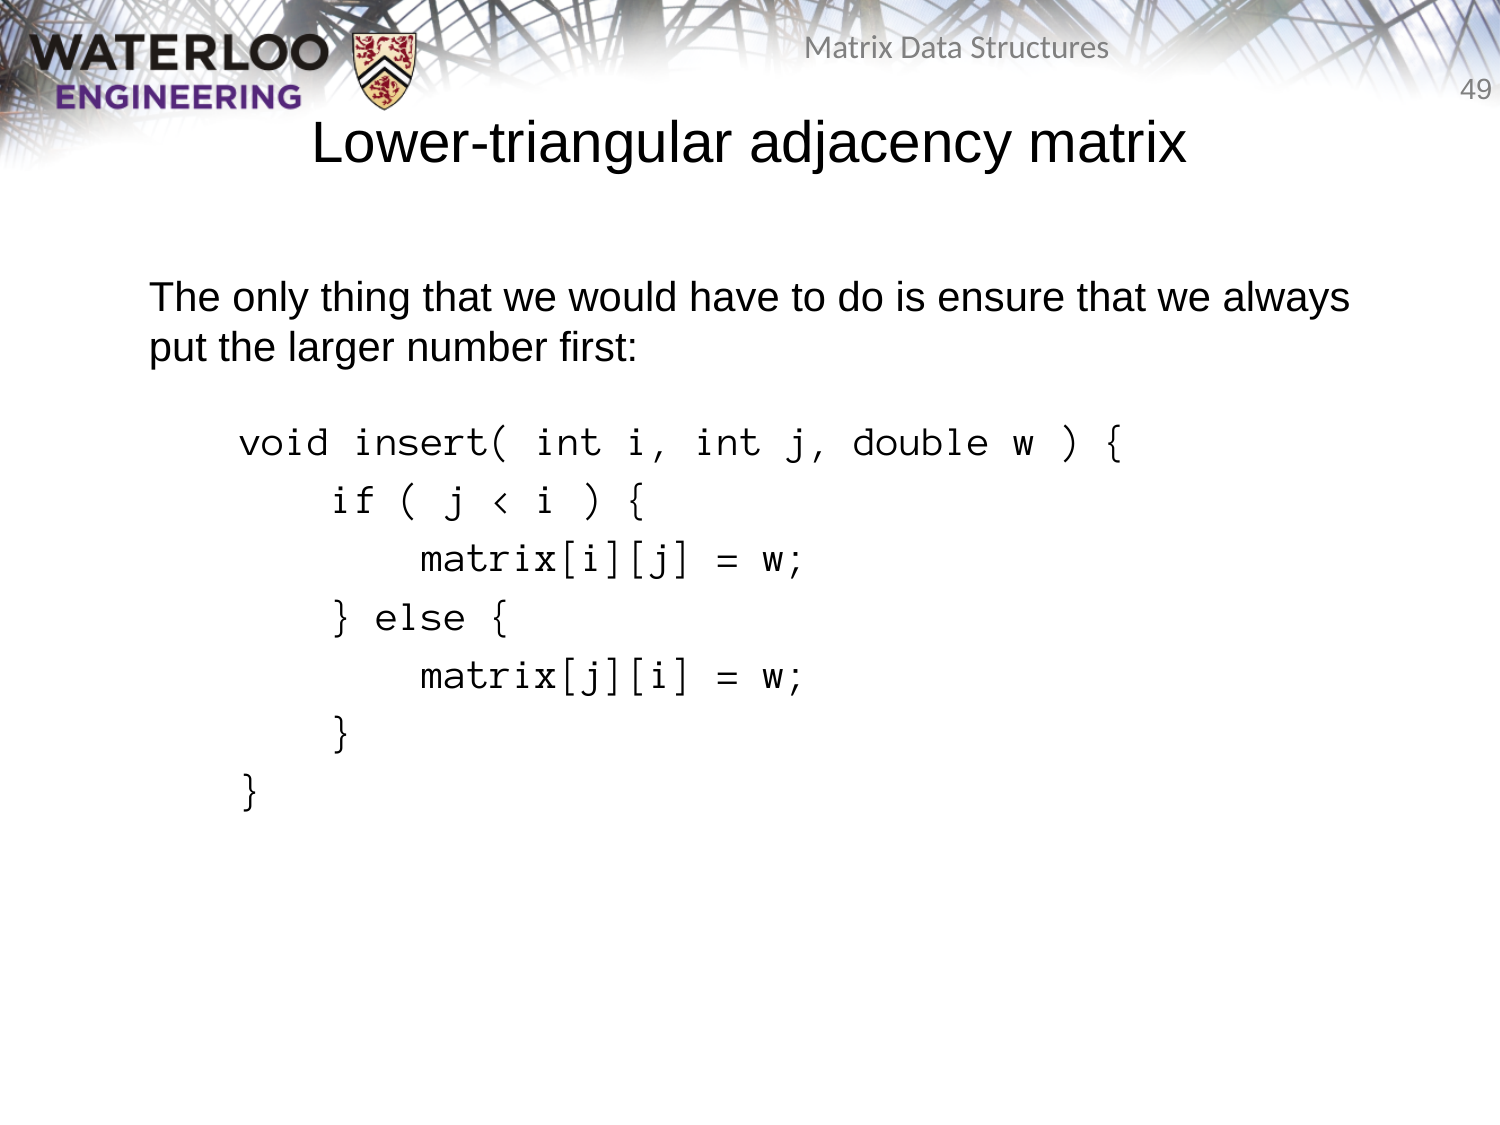

# Lower-triangular adjacency matrix
	The only thing that we would have to do is ensure that we always put the larger number first:

void insert( int i, int j, double w ) {
    if ( j < i ) {
        matrix[i][j] = w;
    } else {
        matrix[j][i] = w;
    }
}